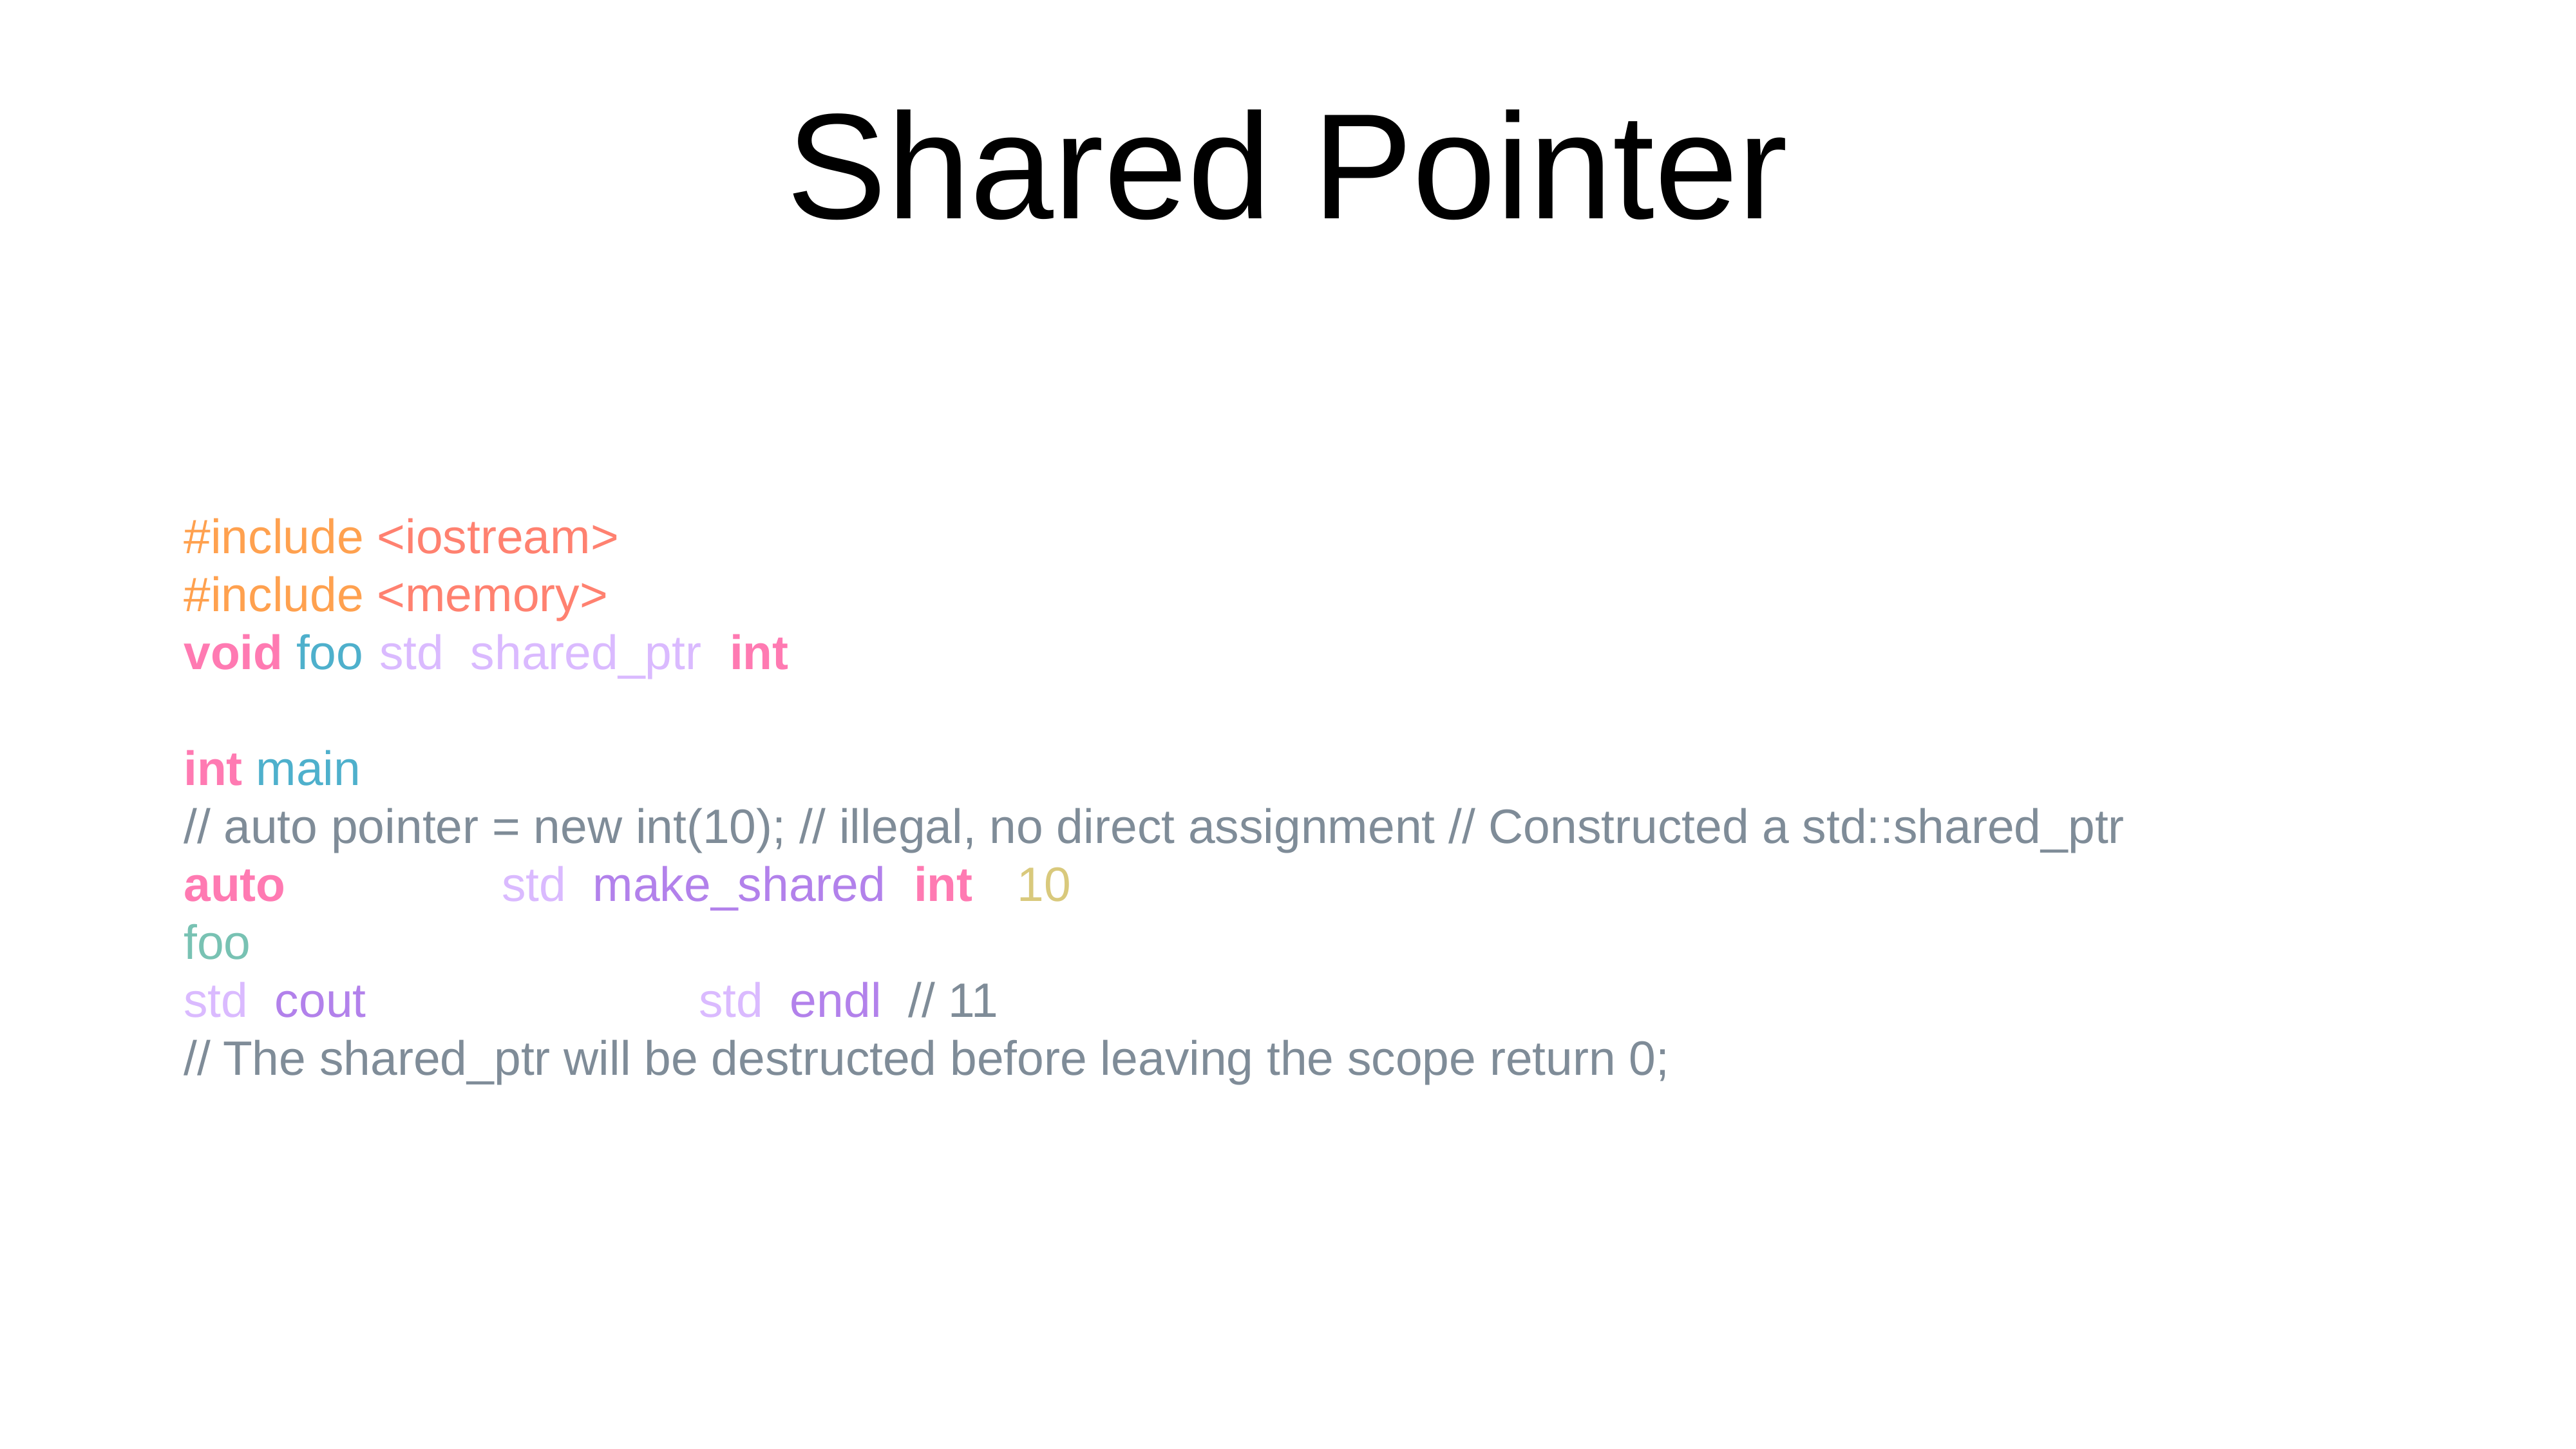

# Shared Pointer
#include <iostream>
#include <memory>
void foo(std::shared_ptr<int> i) {
(*i)++; }
int main() {
// auto pointer = new int(10); // illegal, no direct assignment // Constructed a std::shared_ptr
auto pointer = std::make_shared<int>(10);
foo(pointer);
std::cout << *pointer << std::endl; // 11
// The shared_ptr will be destructed before leaving the scope return 0;
}